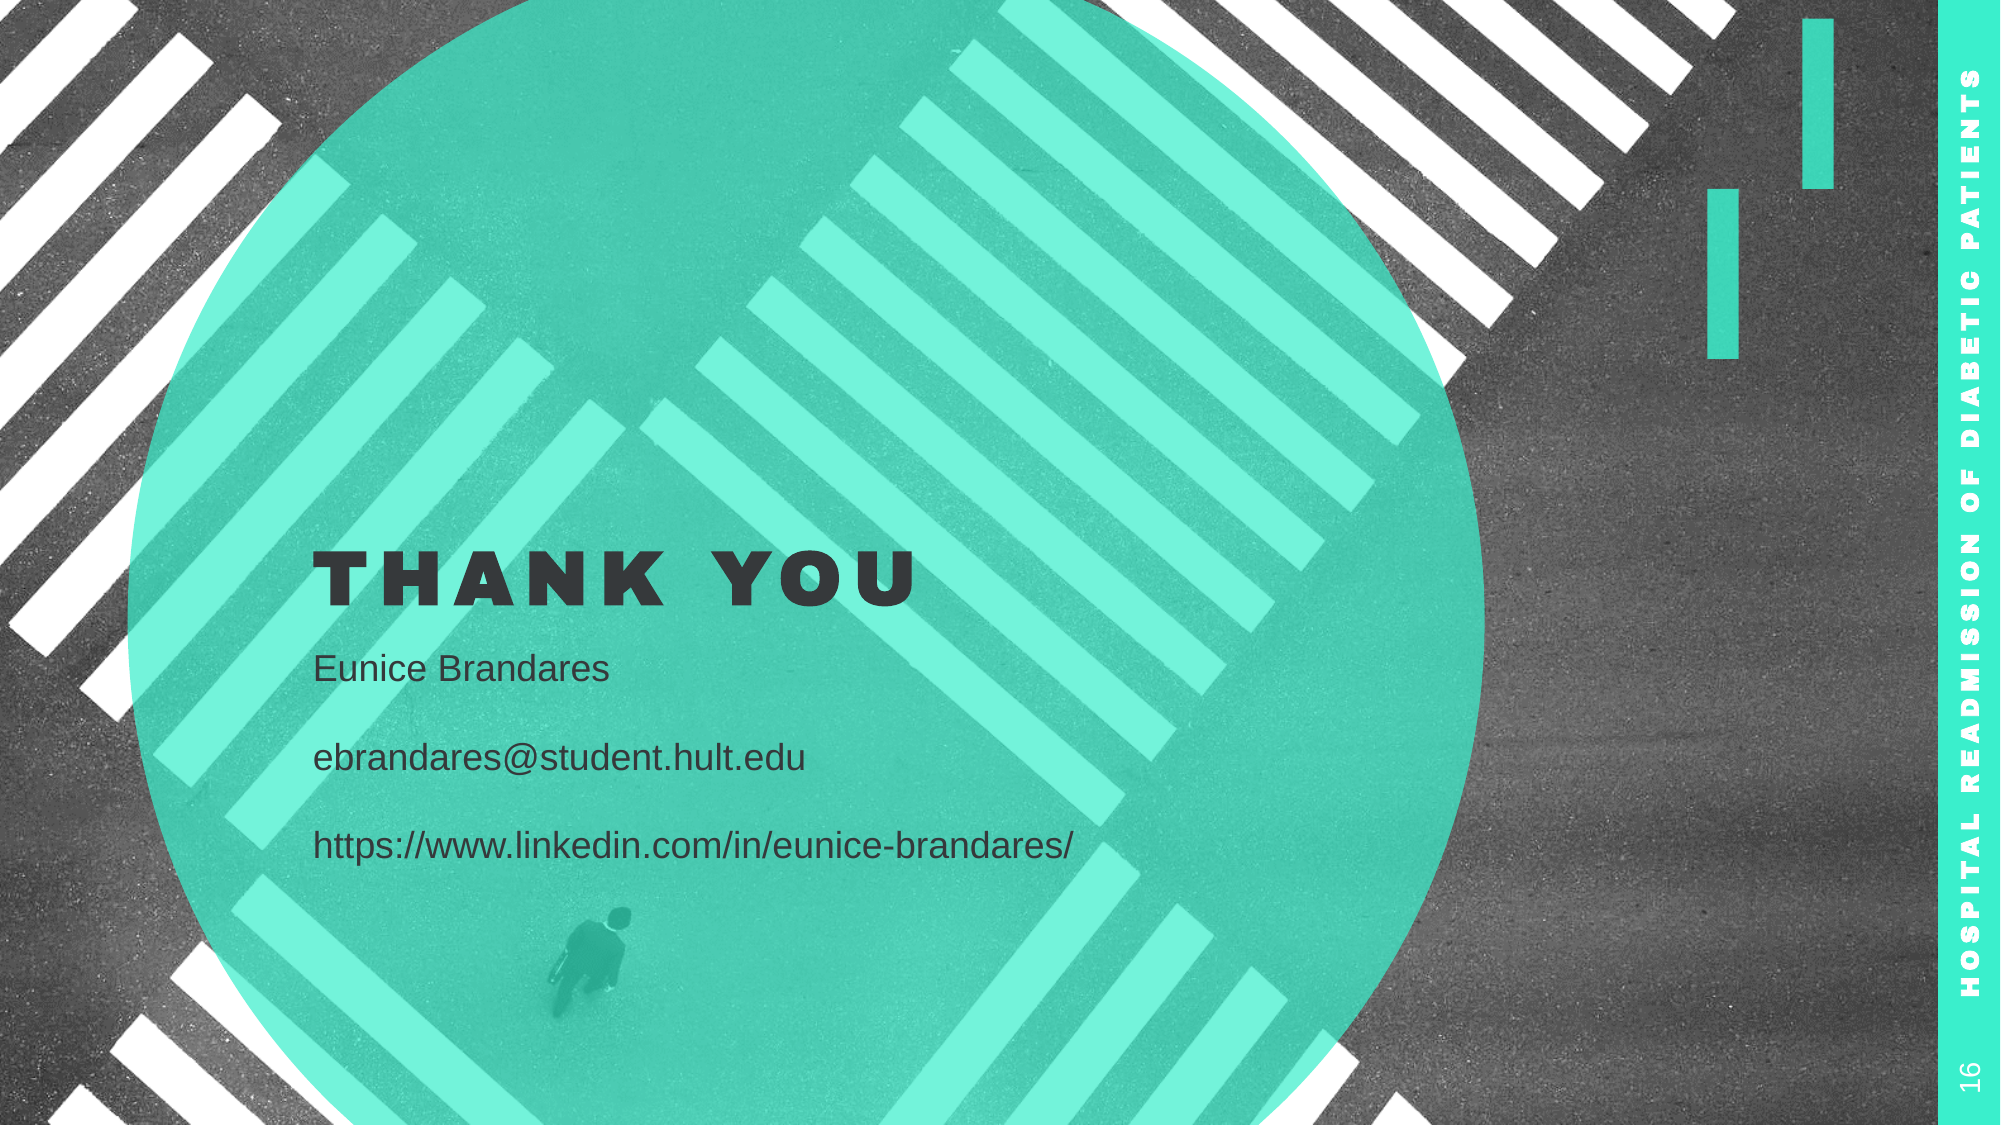

# THANK YOU
Hospital Readmission of Diabetic Patients
Eunice Brandares
ebrandares@student.hult.edu
https://www.linkedin.com/in/eunice-brandares/
16